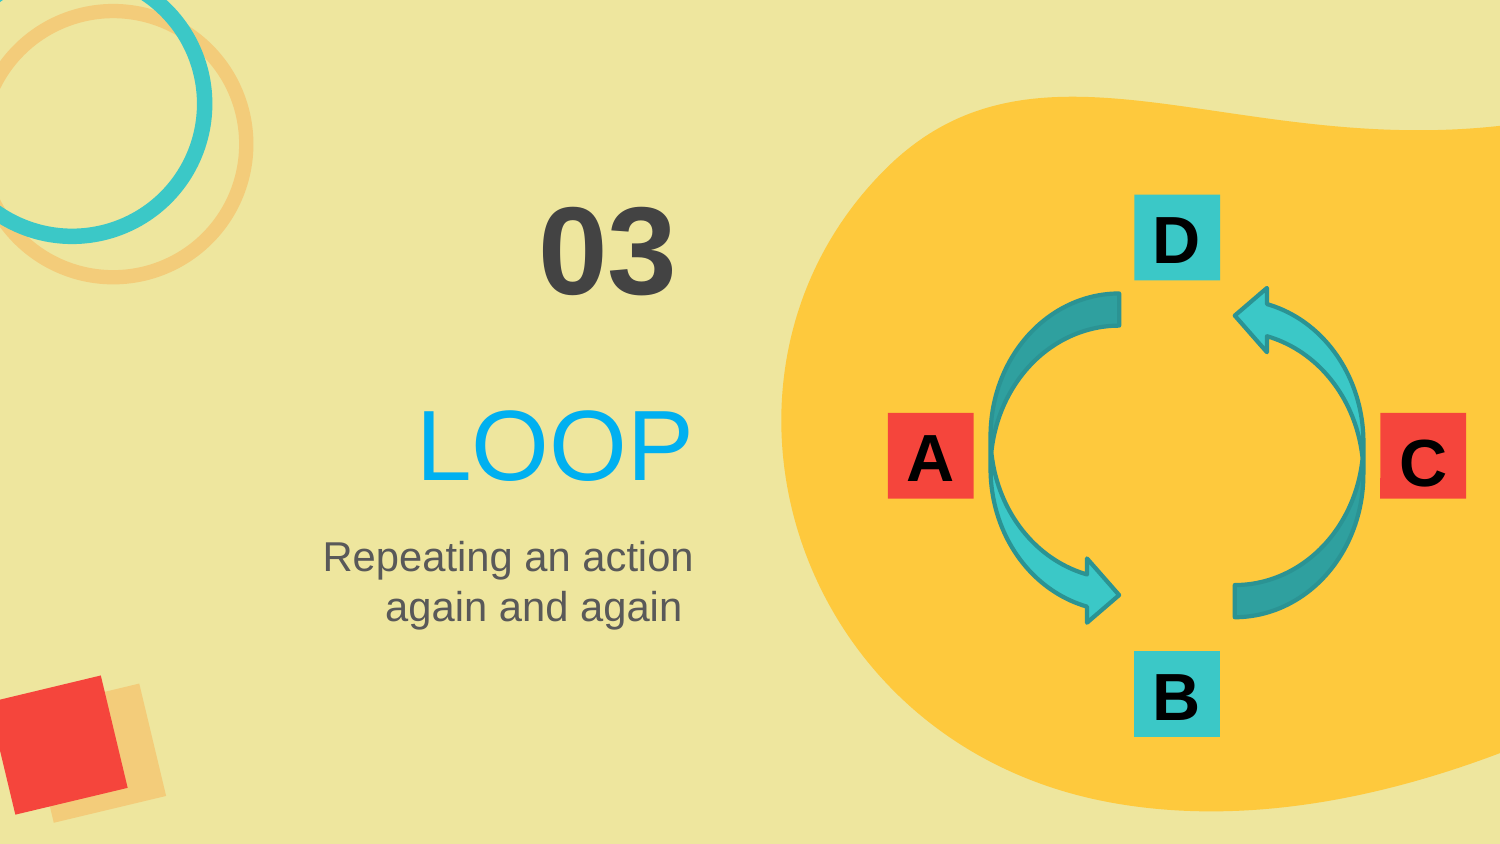

03

D

# LOOP

A
C
Repeating an action again and again

B